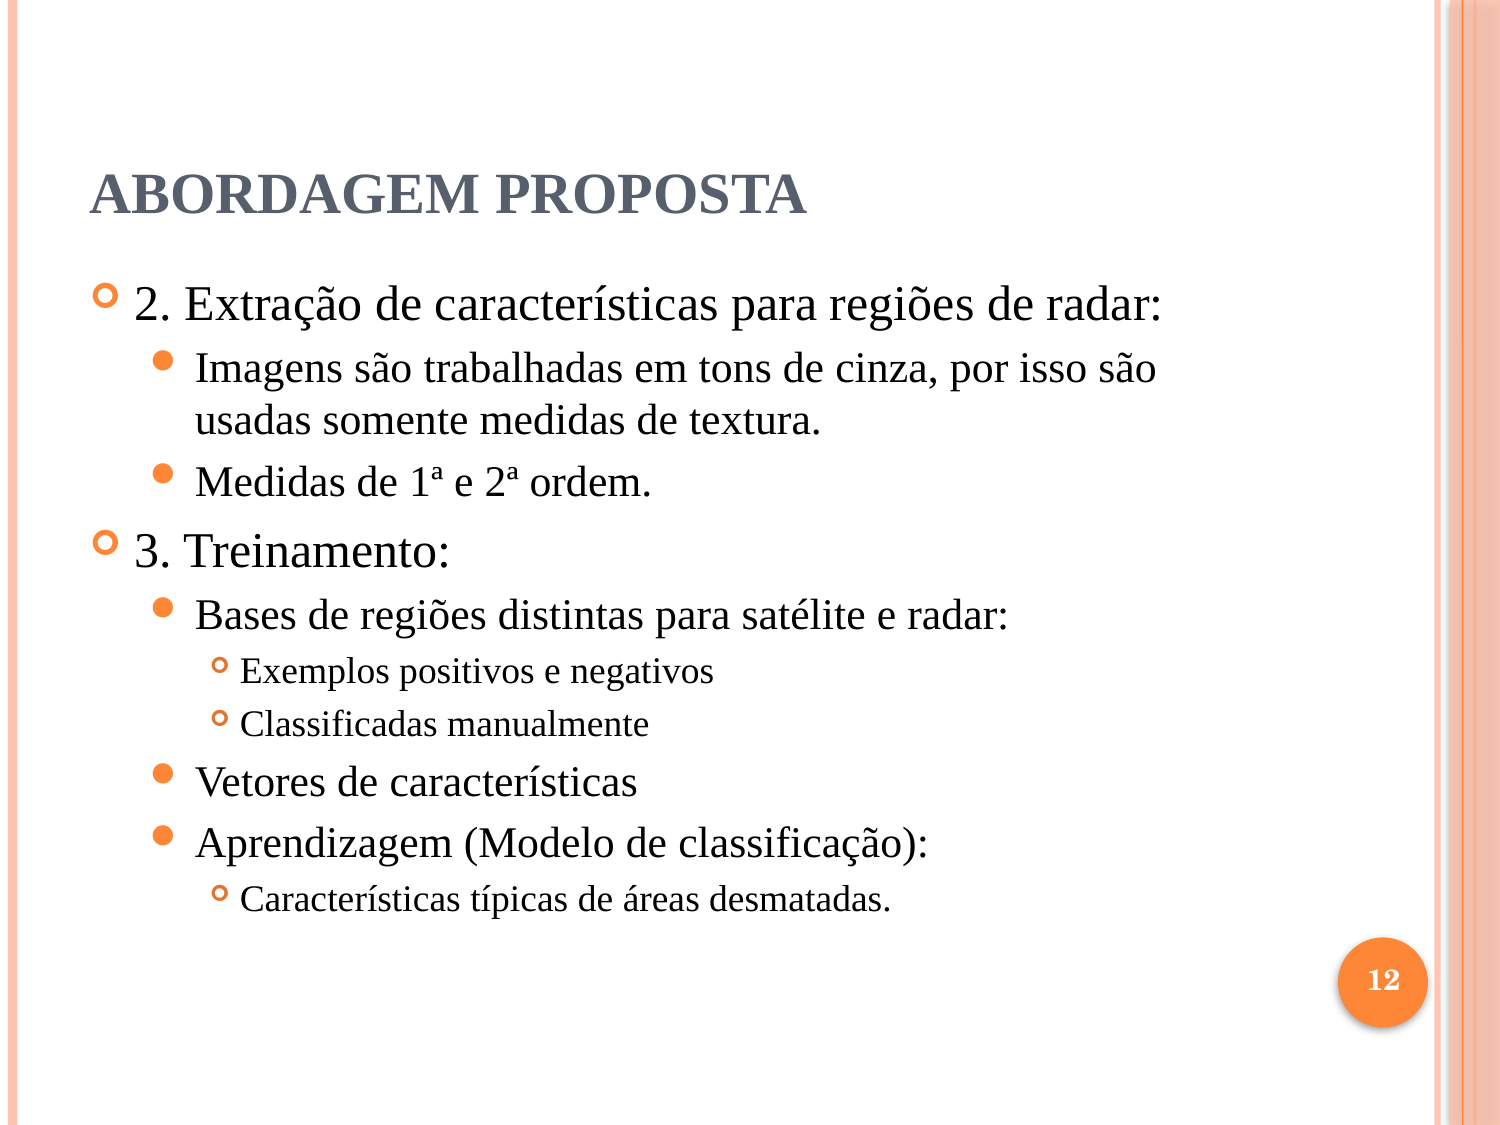

# Abordagem proposta
2. Extração de características para regiões de radar:
Imagens são trabalhadas em tons de cinza, por isso são usadas somente medidas de textura.
Medidas de 1ª e 2ª ordem.
3. Treinamento:
Bases de regiões distintas para satélite e radar:
Exemplos positivos e negativos
Classificadas manualmente
Vetores de características
Aprendizagem (Modelo de classificação):
Características típicas de áreas desmatadas.

12